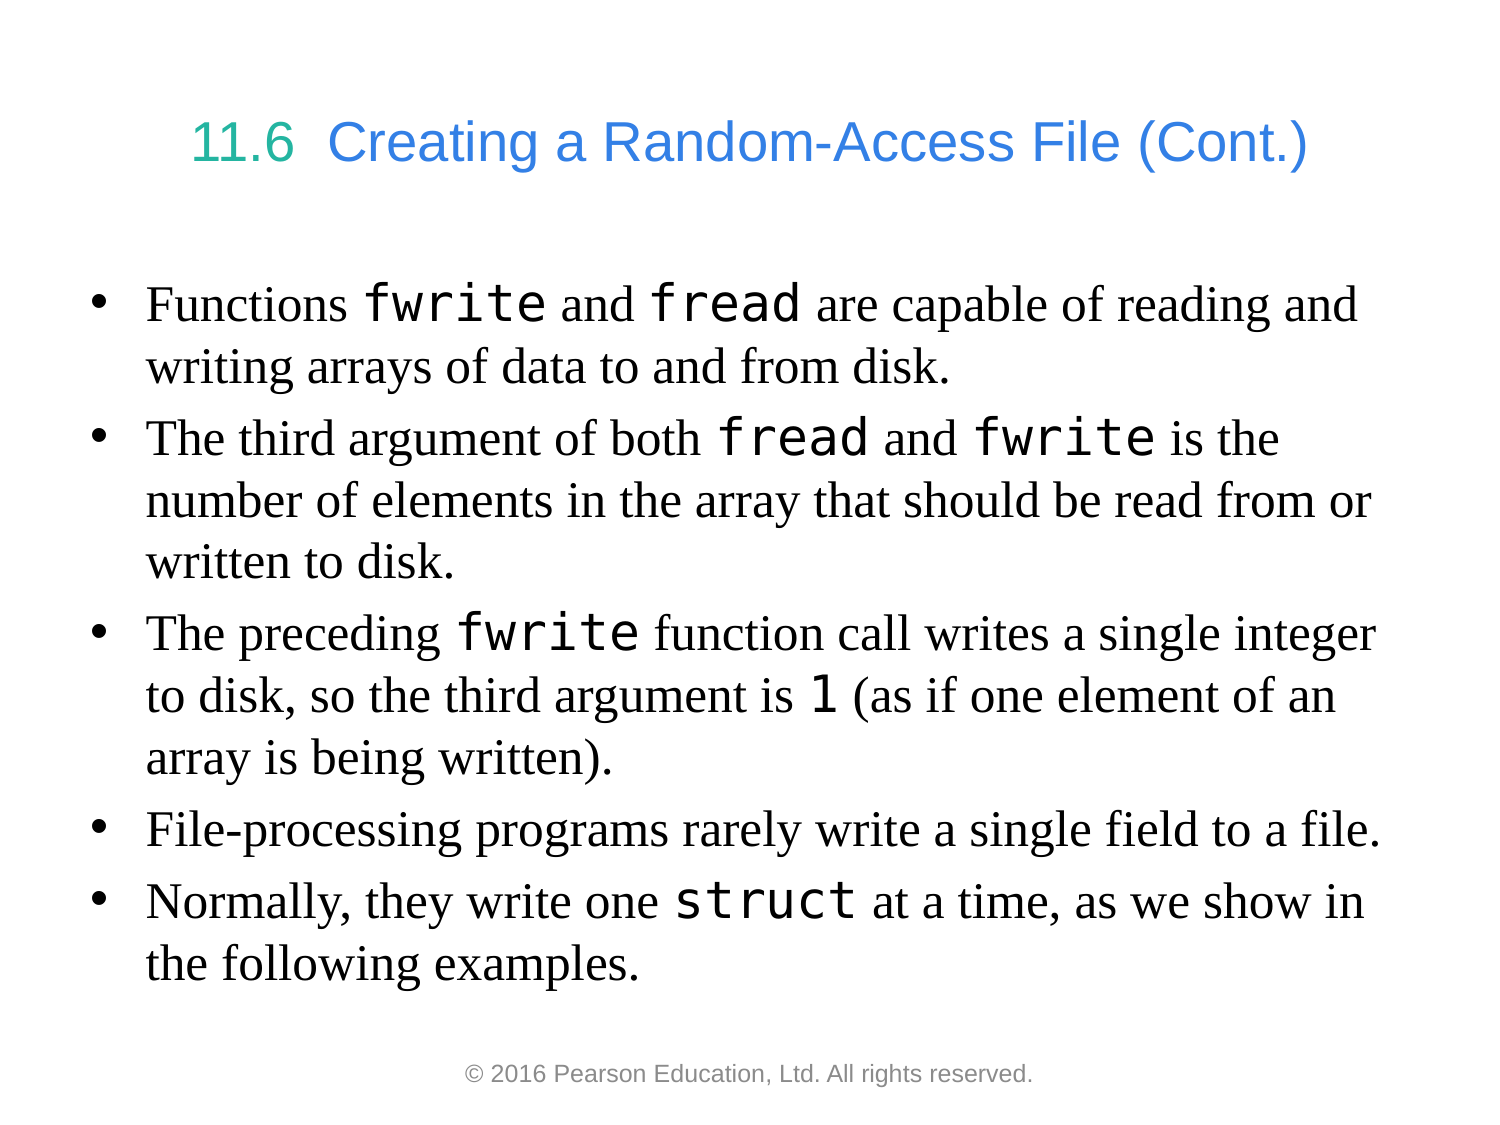

# 11.6  Creating a Random-Access File (Cont.)
Functions fwrite and fread are capable of reading and writing arrays of data to and from disk.
The third argument of both fread and fwrite is the number of elements in the array that should be read from or written to disk.
The preceding fwrite function call writes a single integer to disk, so the third argument is 1 (as if one element of an array is being written).
File-processing programs rarely write a single field to a file.
Normally, they write one struct at a time, as we show in the following examples.
© 2016 Pearson Education, Ltd. All rights reserved.